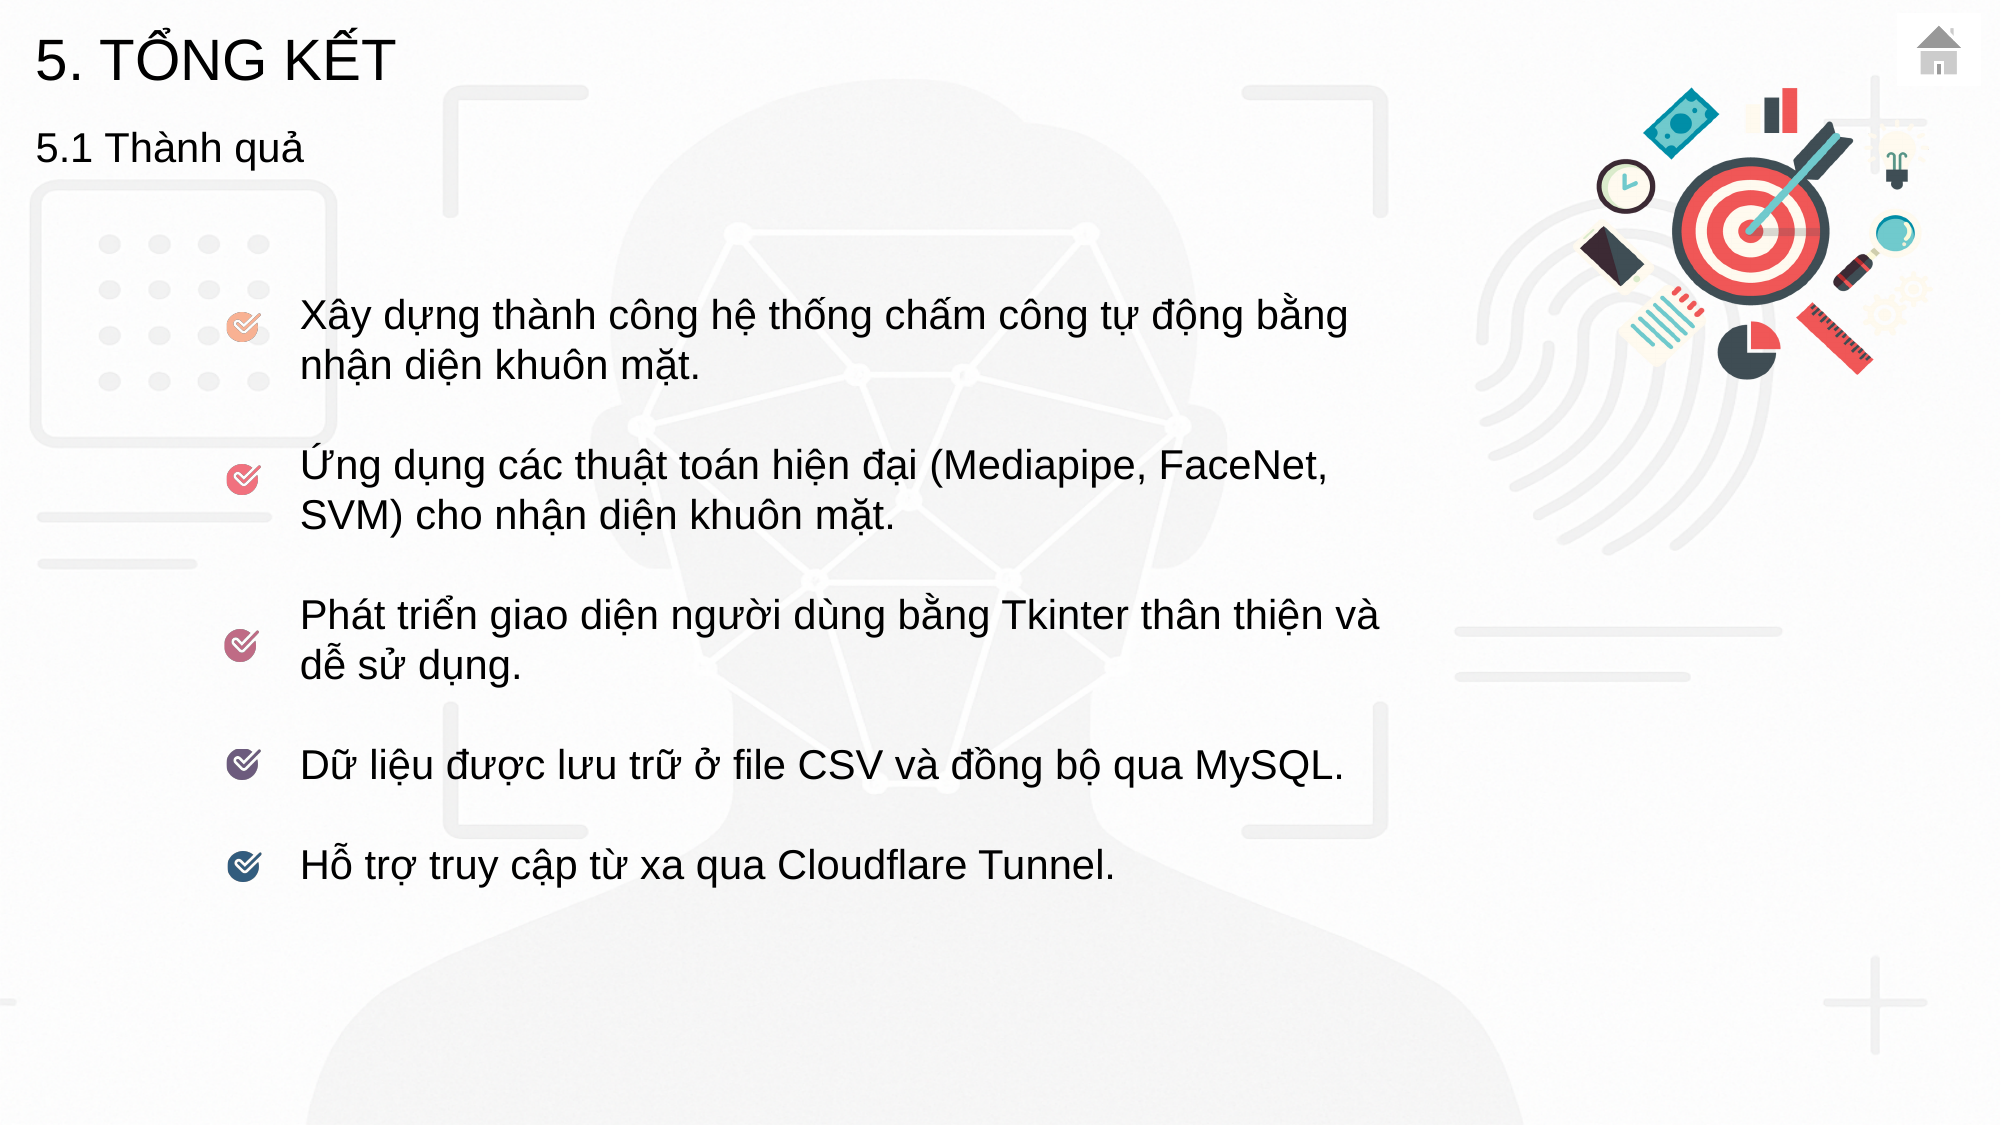

5. TỔNG KẾT

5.1 Thành quả
Xây dựng thành công hệ thống chấm công tự động bằng nhận diện khuôn mặt.

Ứng dụng các thuật toán hiện đại (Mediapipe, FaceNet, SVM) cho nhận diện khuôn mặt.

Phát triển giao diện người dùng bằng Tkinter thân thiện và dễ sử dụng.

Dữ liệu được lưu trữ ở file CSV và đồng bộ qua MySQL.

Hỗ trợ truy cập từ xa qua Cloudflare Tunnel.